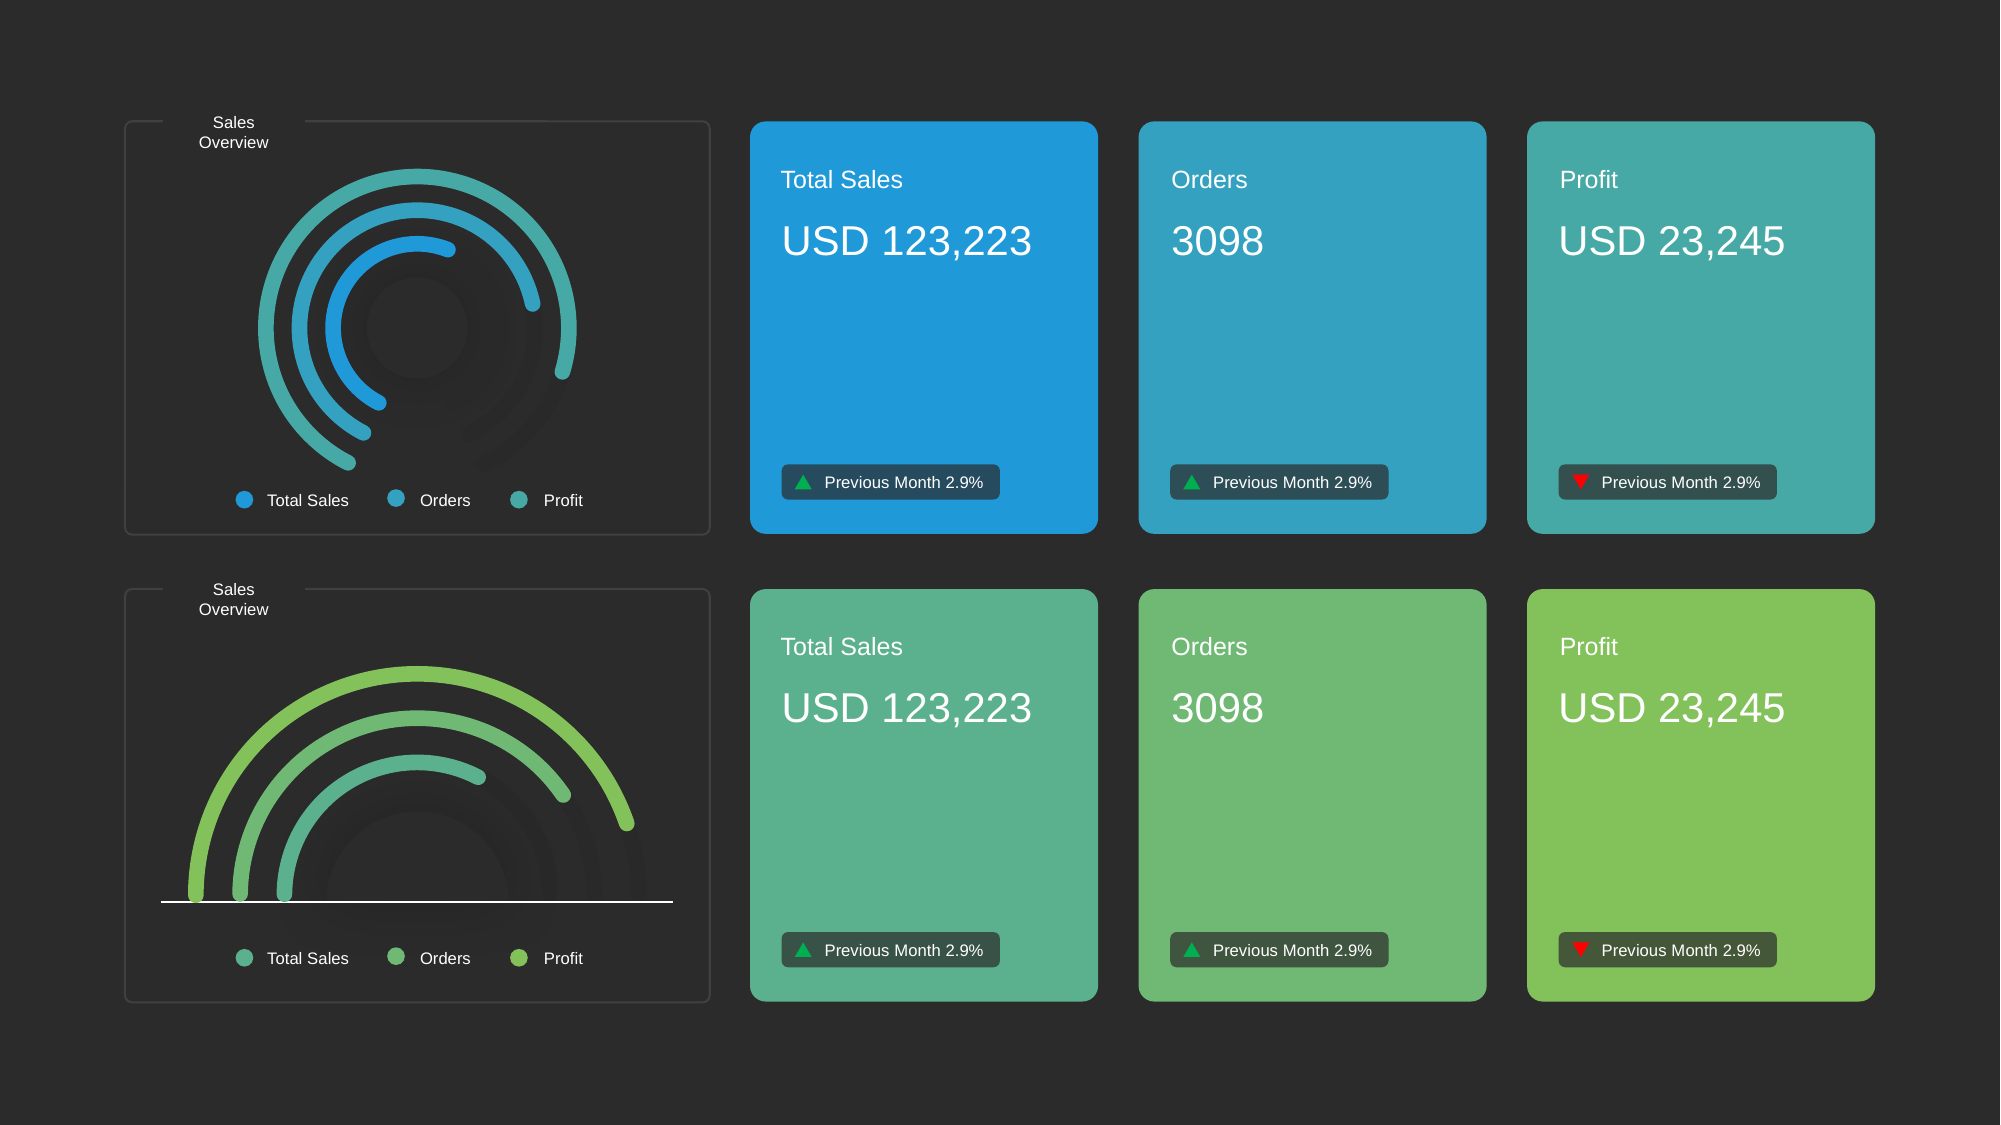

Sales Overview

Total Sales
Profit
Orders

USD 123,223
USD 23,245
3098

Previous Month 2.9%

Previous Month 2.9%

Previous Month 2.9%

Total Sales

Orders

Profit

Sales Overview

Total Sales
Profit
Orders
USD 123,223
USD 23,245
3098

Previous Month 2.9%

Previous Month 2.9%

Previous Month 2.9%
Total Sales

Orders

Profit